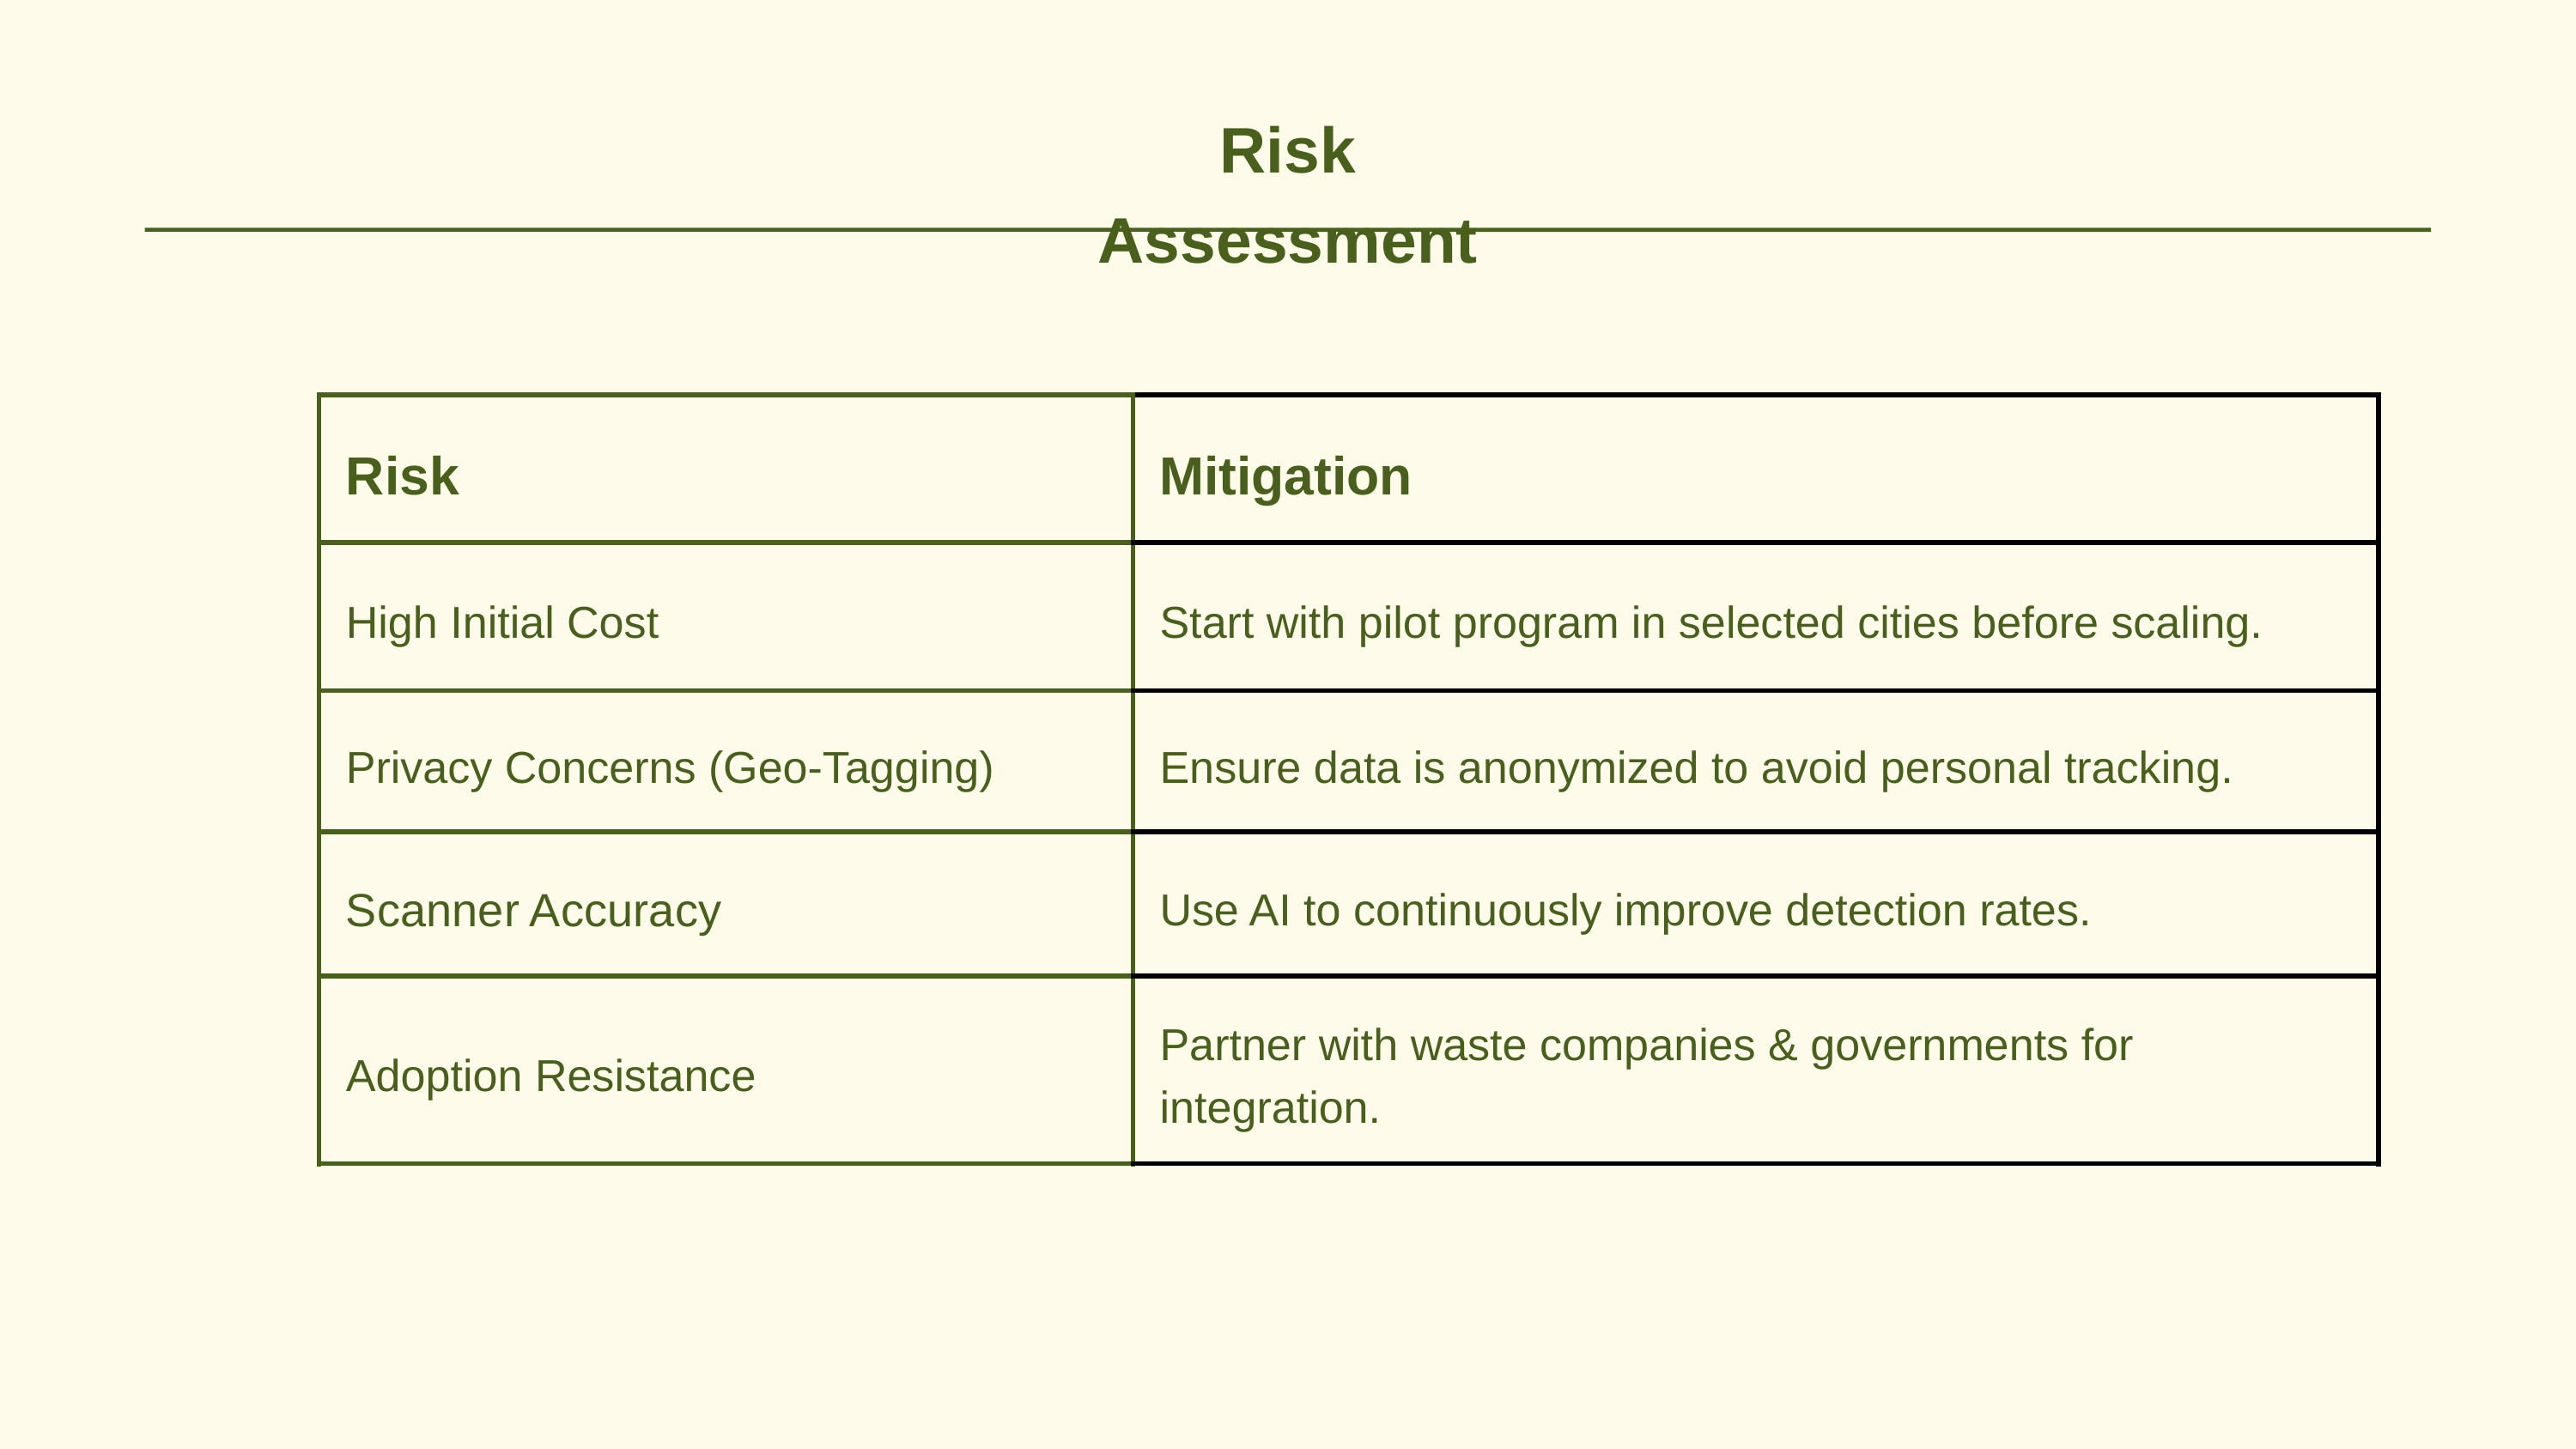

Risk Assessment

| Risk | Mitigation |
| --- | --- |
| High Initial Cost | Start with pilot program in selected cities before scaling. |
| Privacy Concerns (Geo-Tagging) | Ensure data is anonymized to avoid personal tracking. |
| Scanner Accuracy | Use AI to continuously improve detection rates. |
| Adoption Resistance | Partner with waste companies & governments for integration. |